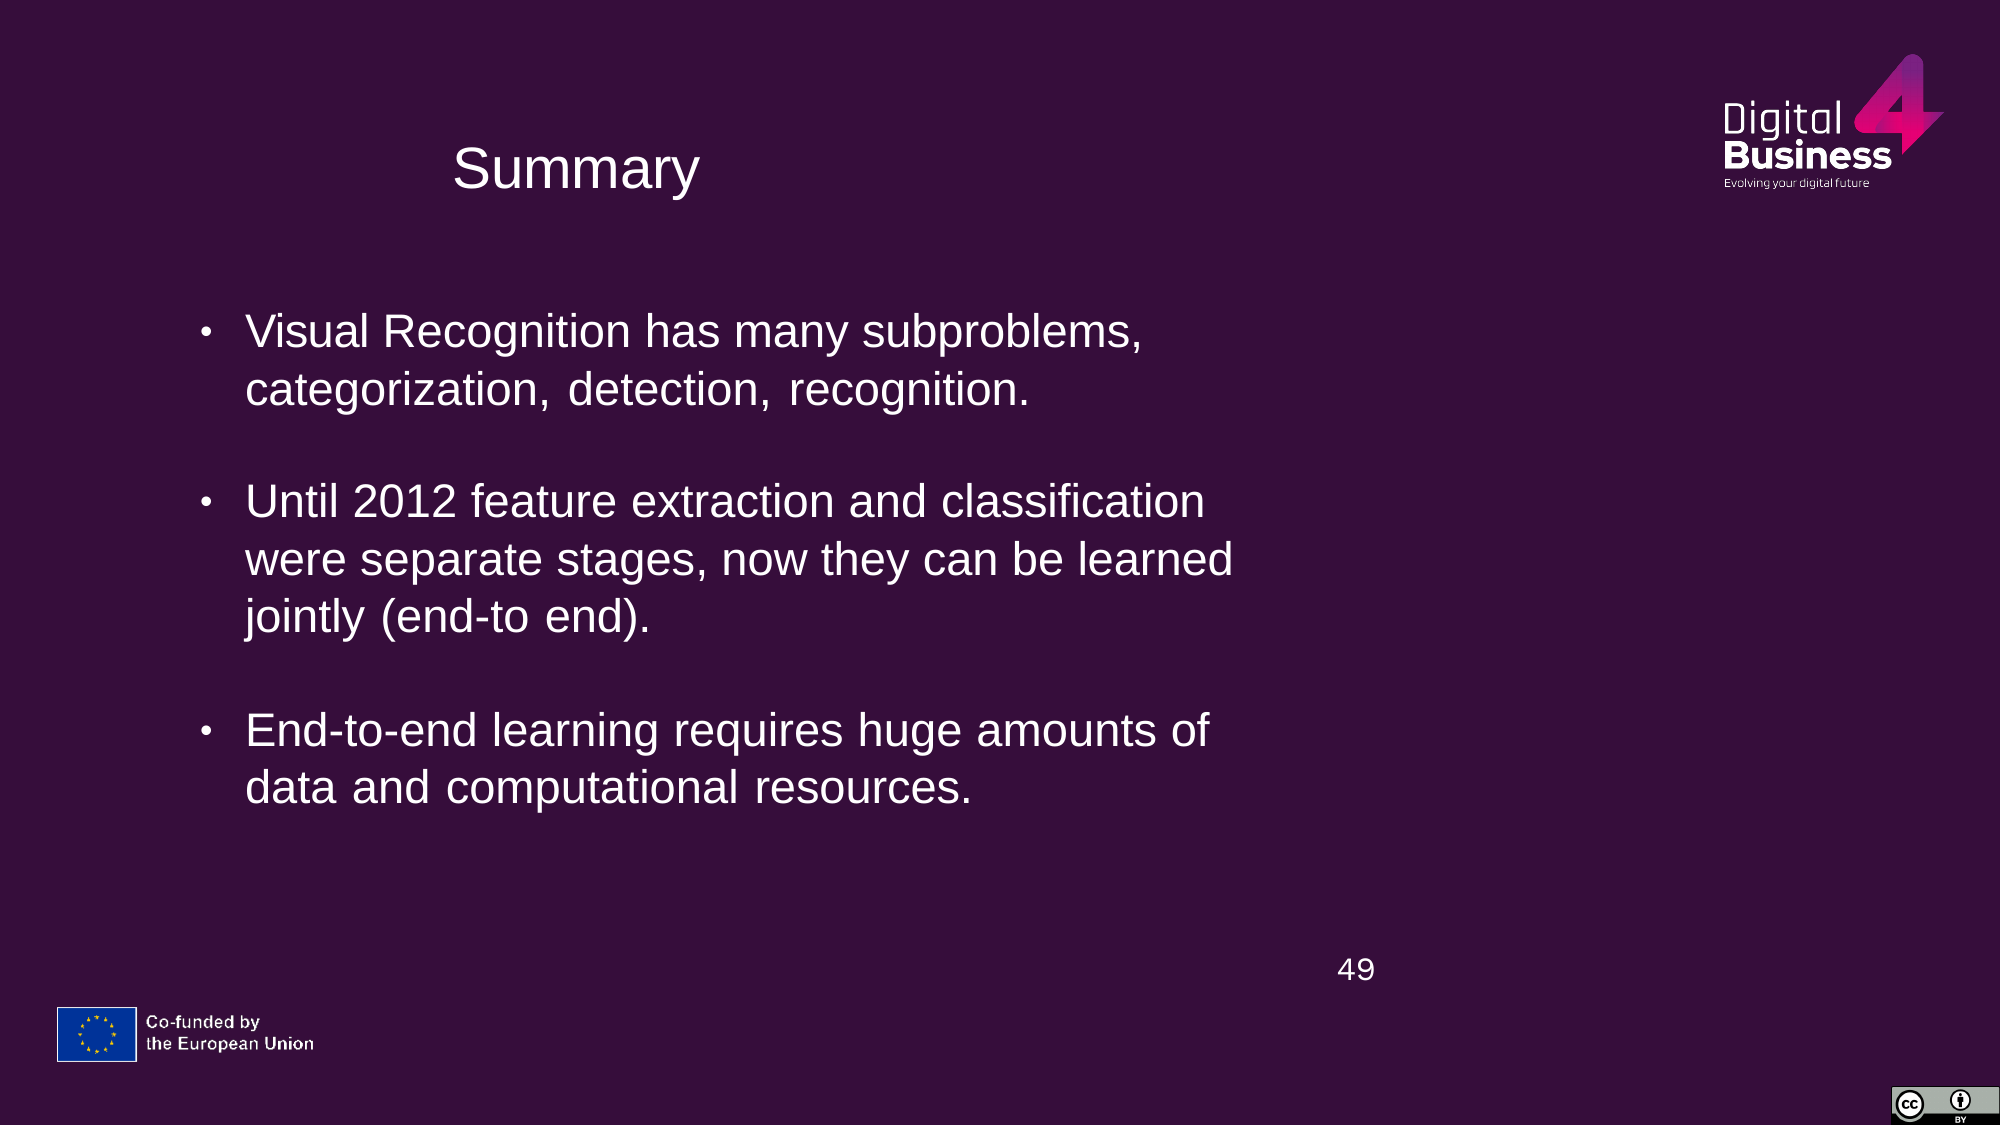

# Summary
Visual Recognition has many subproblems, categorization, detection, recognition.
•
Until 2012 feature extraction and classification were separate stages, now they can be learned jointly (end-to end).
•
End-to-end learning requires huge amounts of data and computational resources.
•
49